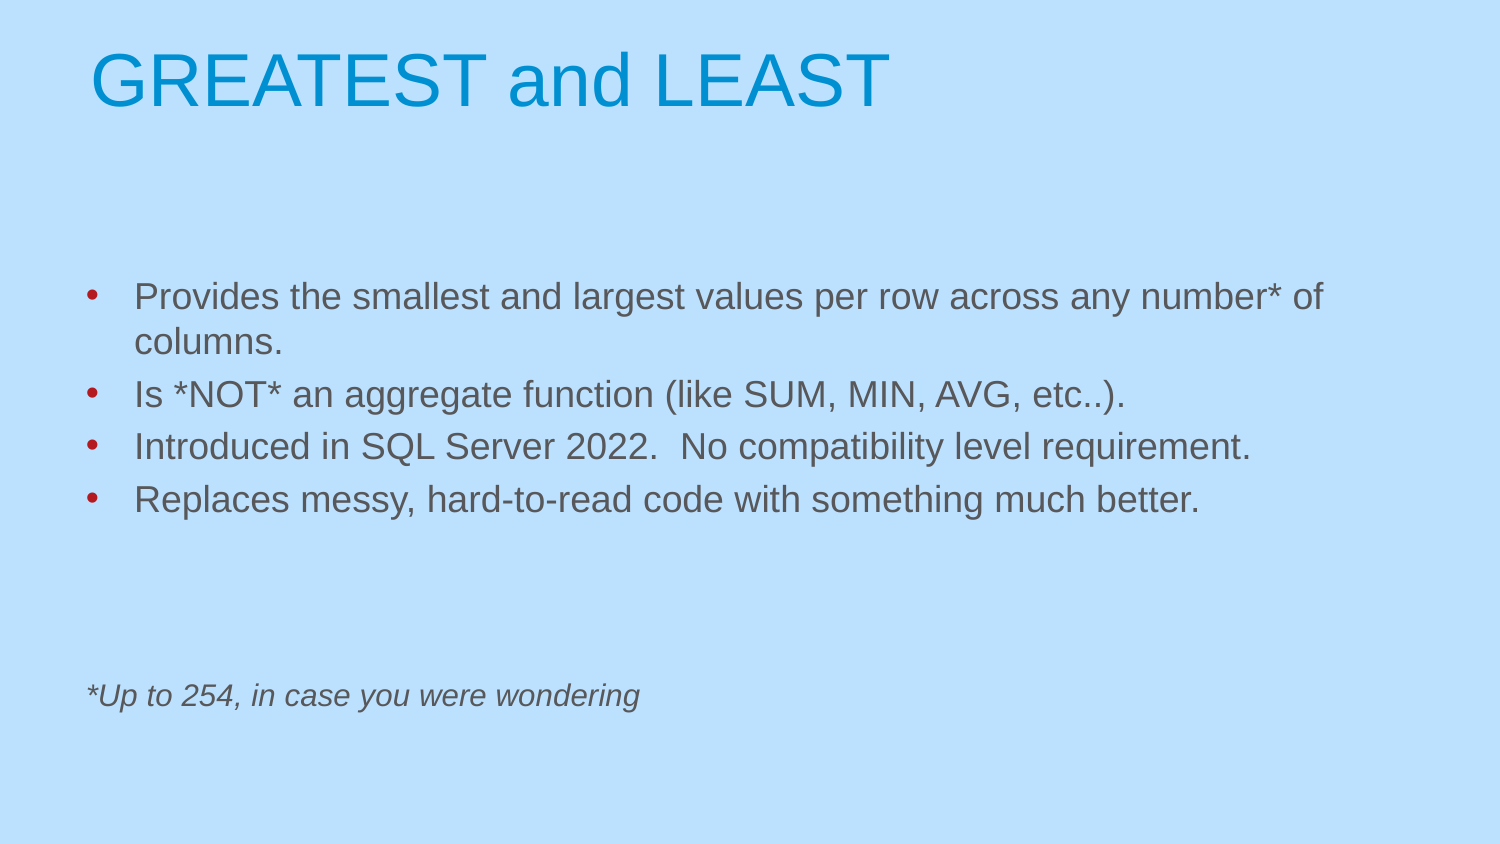

# GREATEST and LEAST
Provides the smallest and largest values per row across any number* of columns.
Is *NOT* an aggregate function (like SUM, MIN, AVG, etc..).
Introduced in SQL Server 2022.  No compatibility level requirement.
Replaces messy, hard-to-read code with something much better.

*Up to 254, in case you were wondering